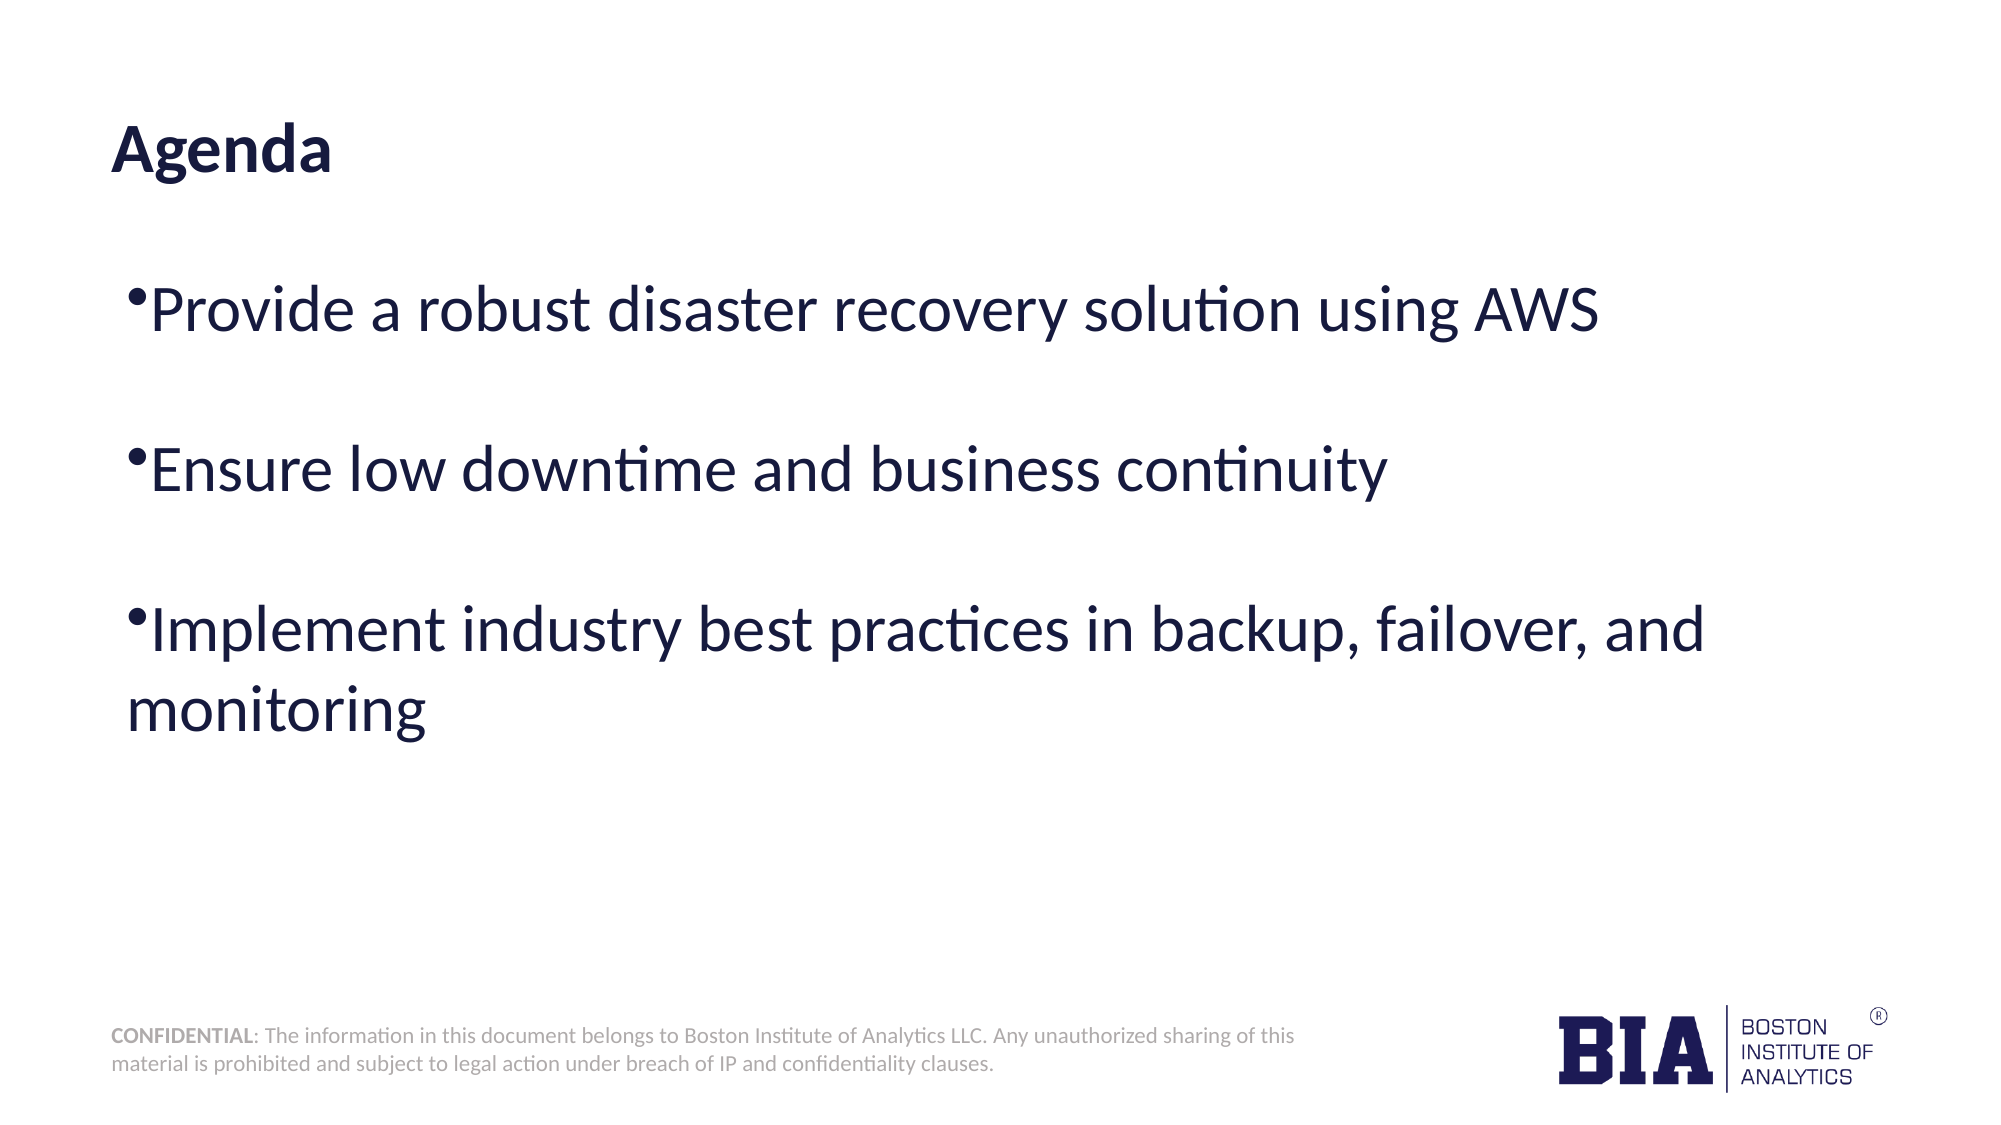

# Agenda
Provide a robust disaster recovery solution using AWS

Ensure low downtime and business continuity

Implement industry best practices in backup, failover, and monitoring